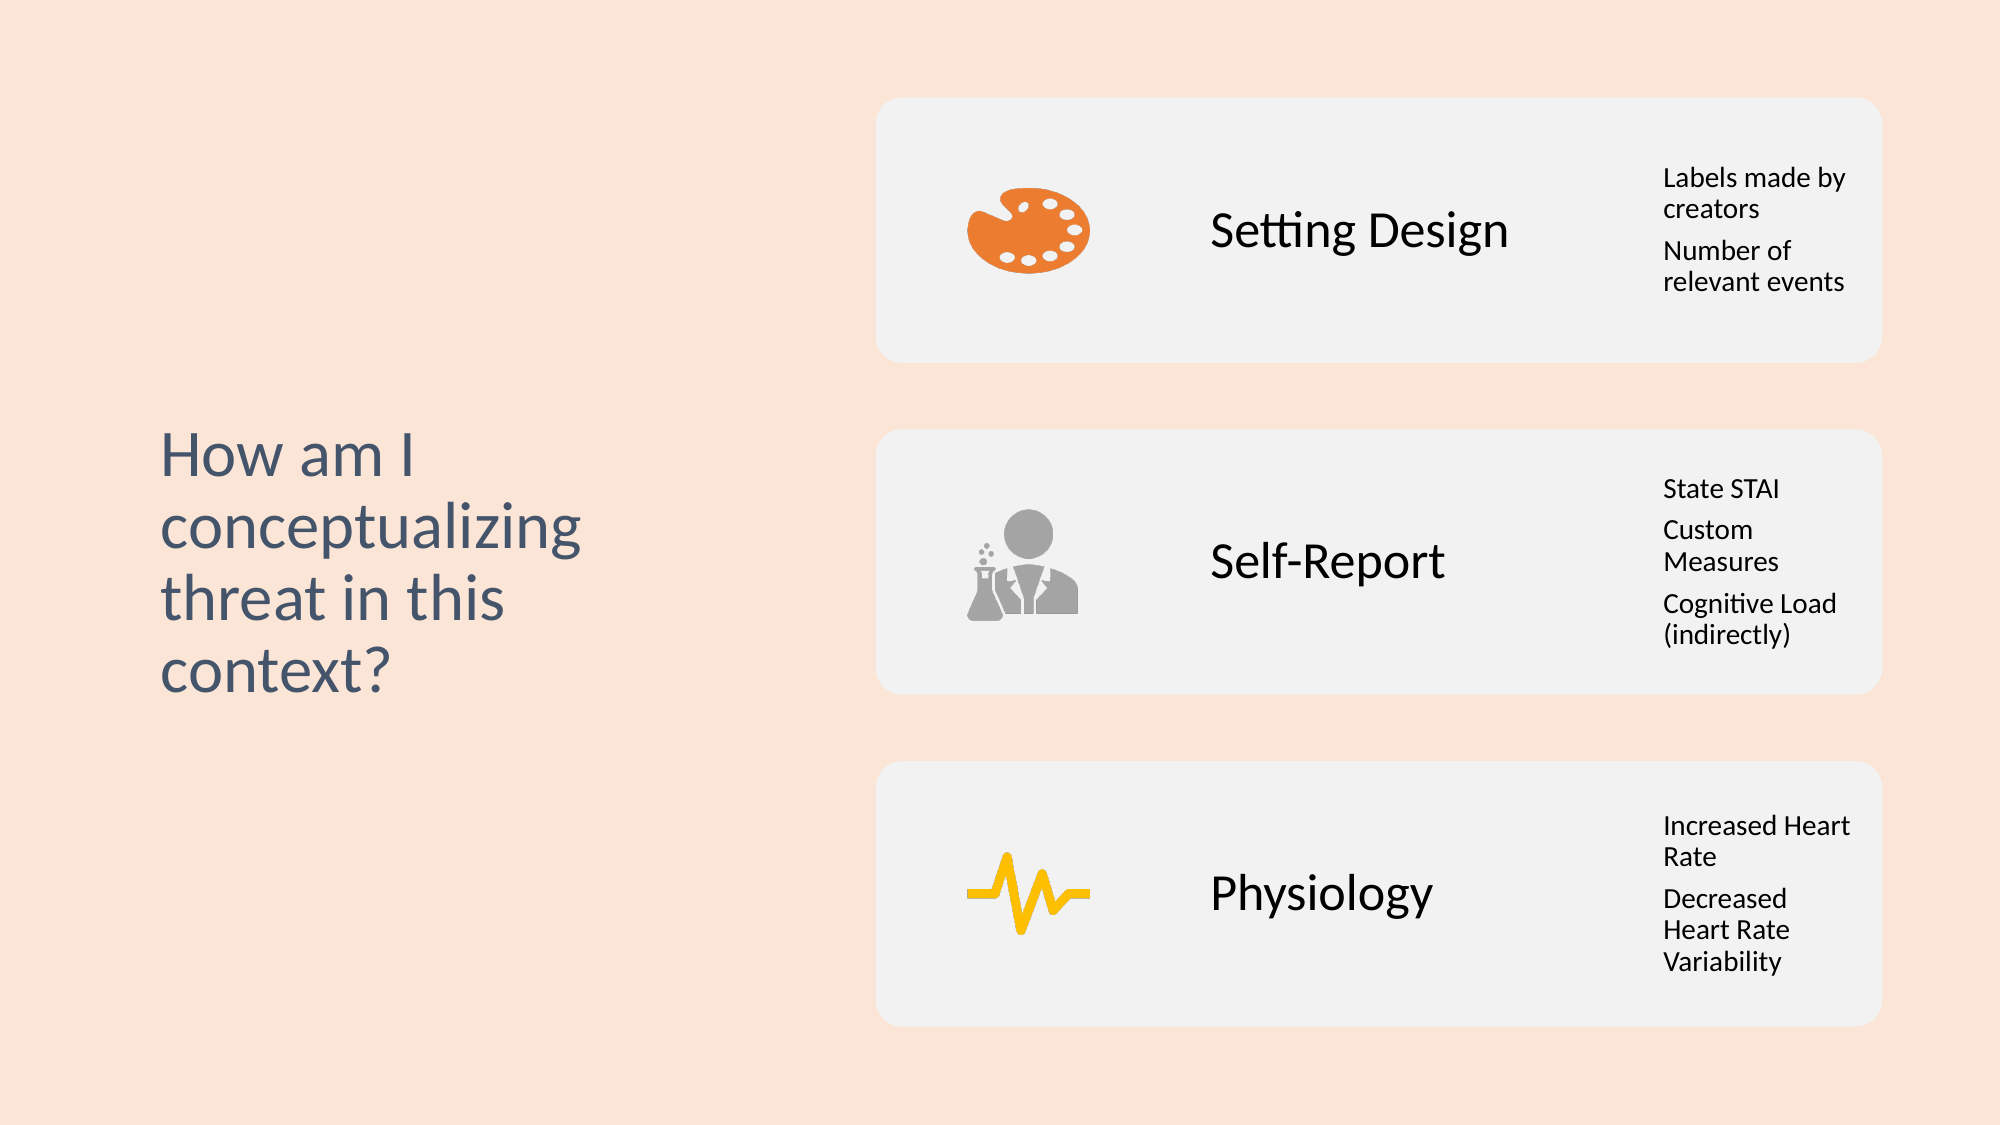

Setting Design
Labels made by creators
Number of relevant events
Self-Report
State STAI
Custom Measures
Cognitive Load (indirectly)
Physiology
Increased Heart Rate
Decreased Heart Rate Variability
# How am I conceptualizing threat in this context?